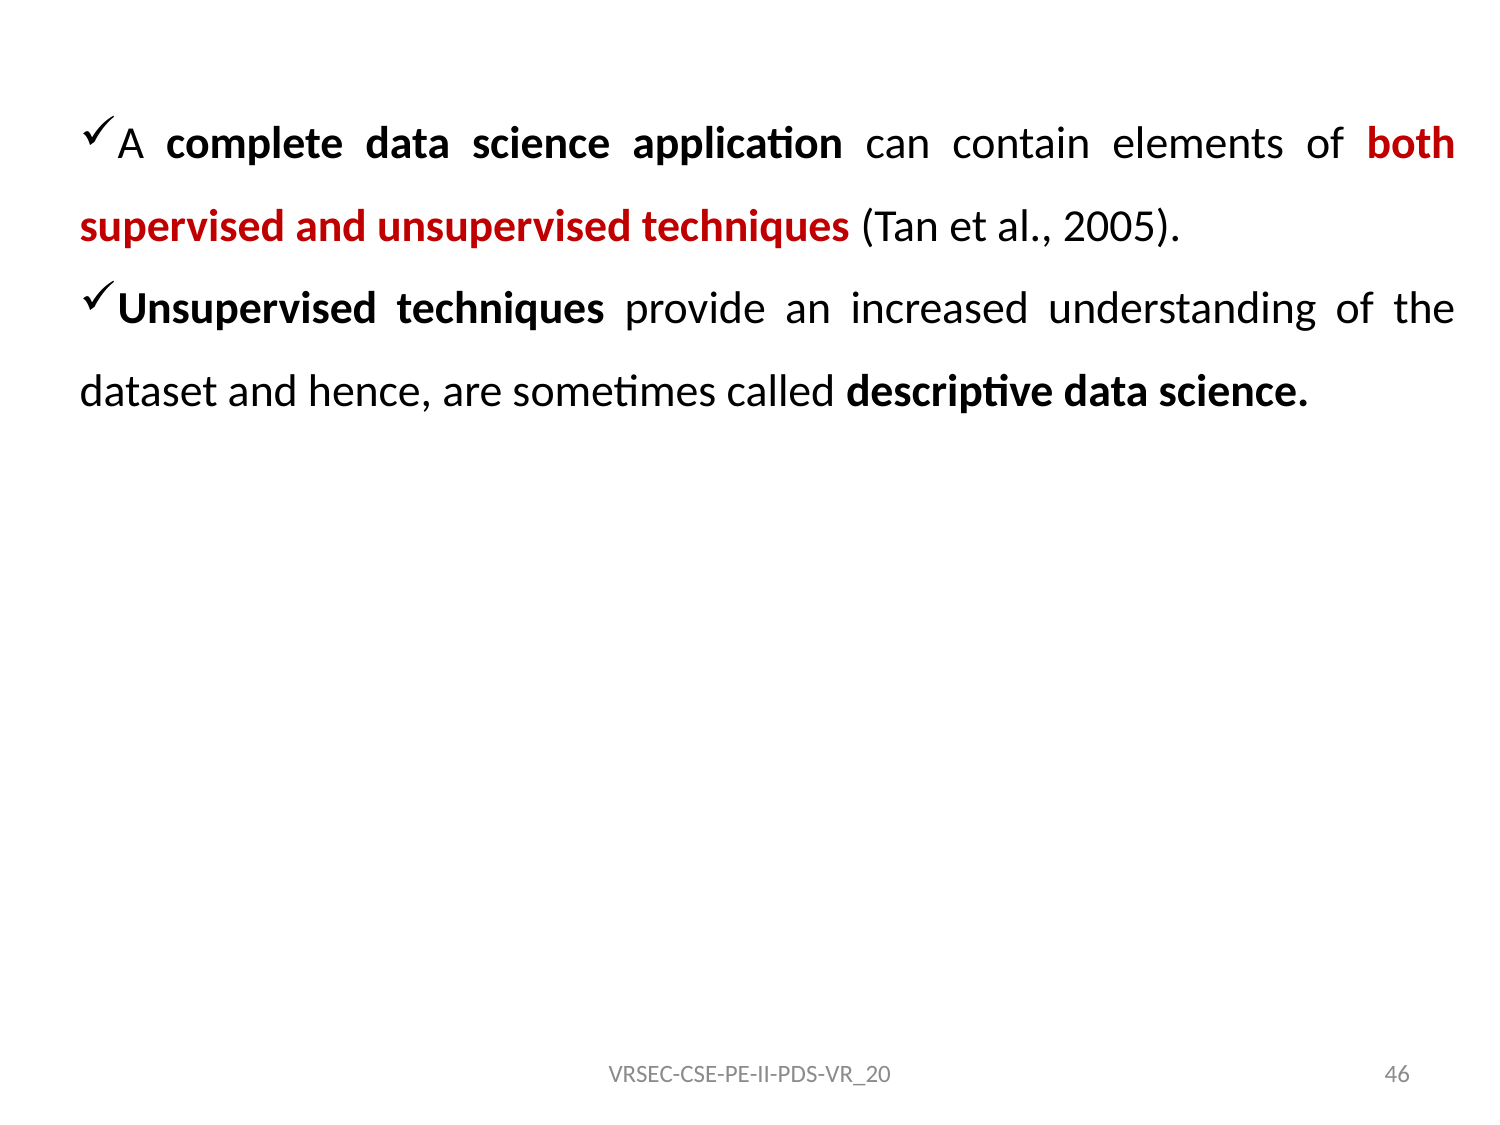

A complete data science application can contain elements of both supervised and unsupervised techniques (Tan et al., 2005).
Unsupervised techniques provide an increased understanding of the dataset and hence, are sometimes called descriptive data science.

VRSEC-CSE-PE-II-PDS-VR_20
46